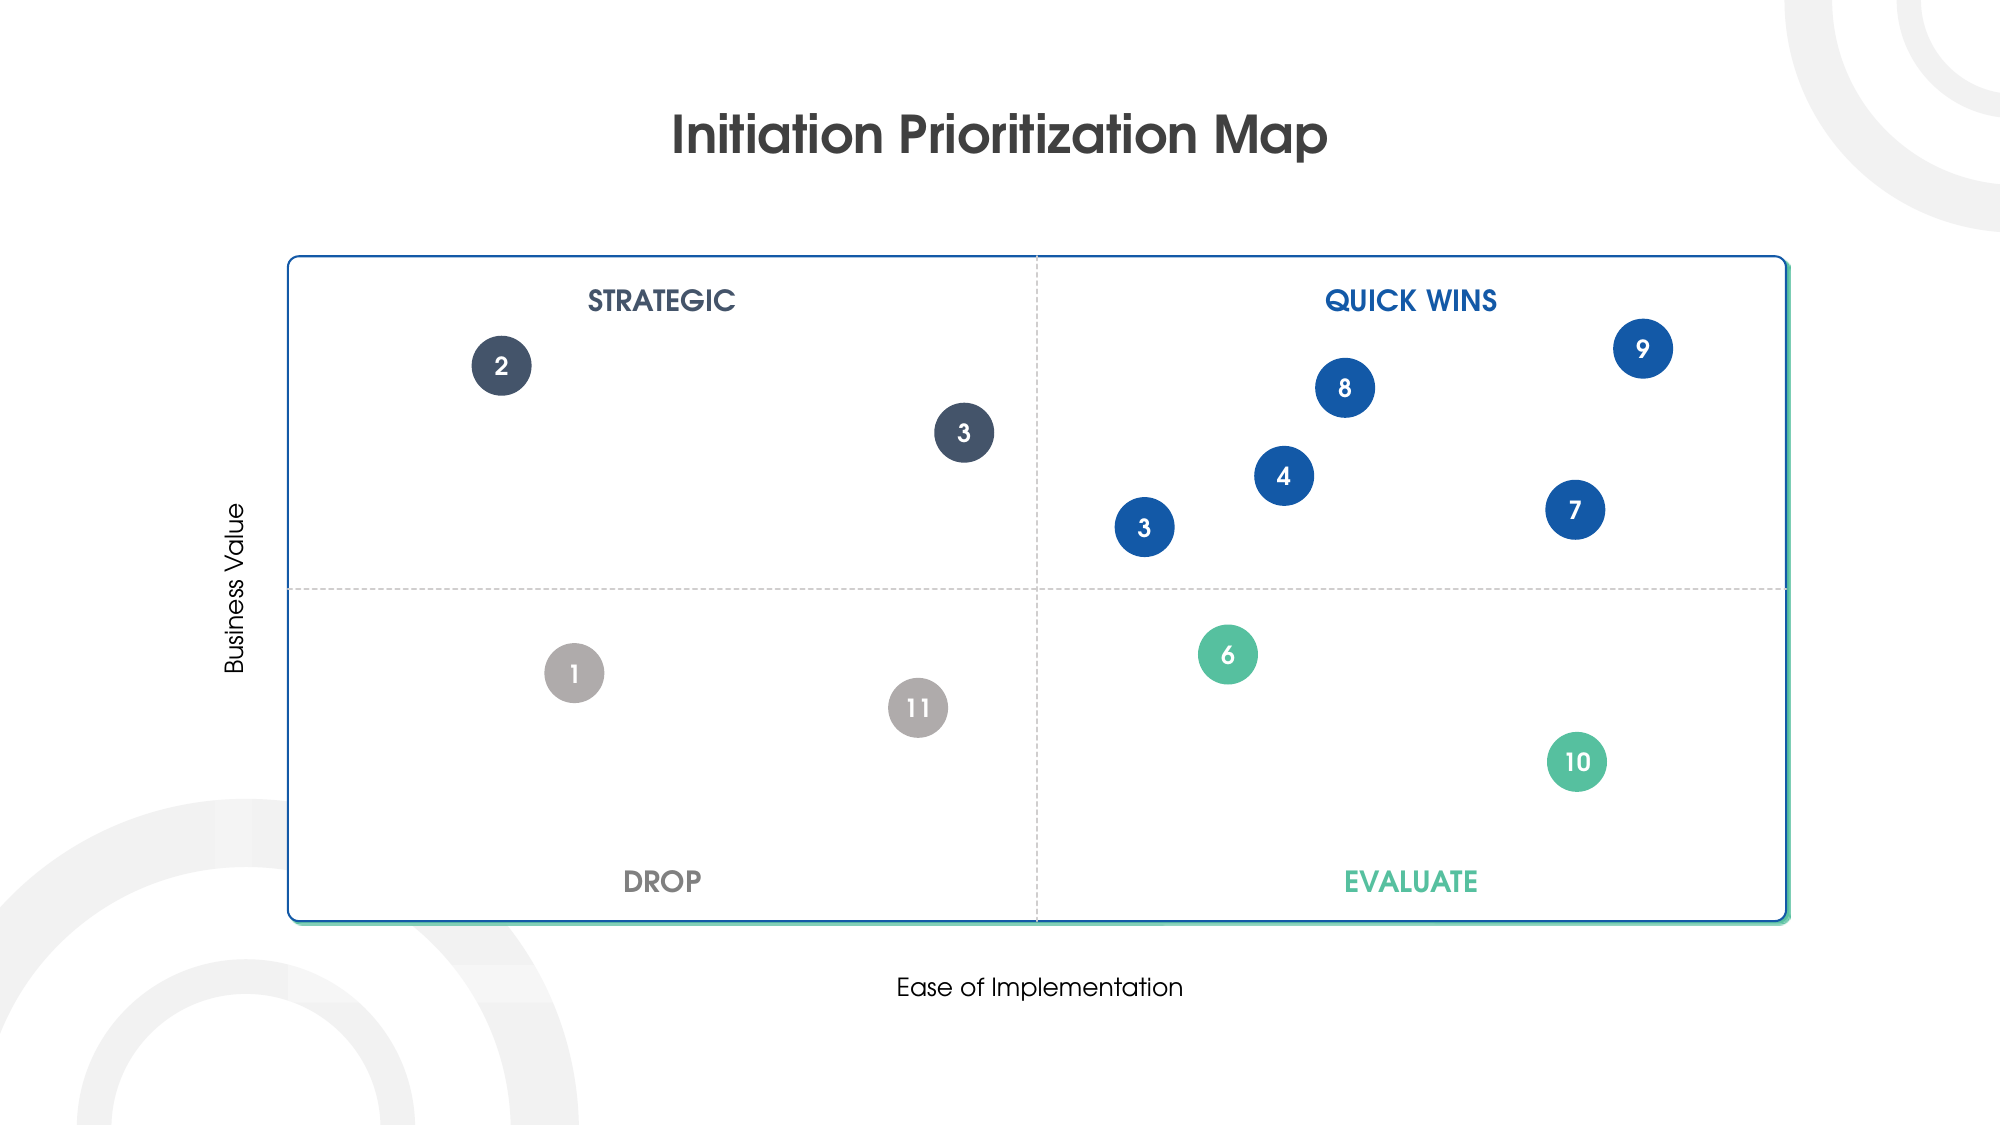

Initiation Prioritization Map
Business Value

QUICK WINS
STRATEGIC
9
2
8
3
4
7
3
6
1
11
10

EVALUATE
DROP
Ease of Implementation